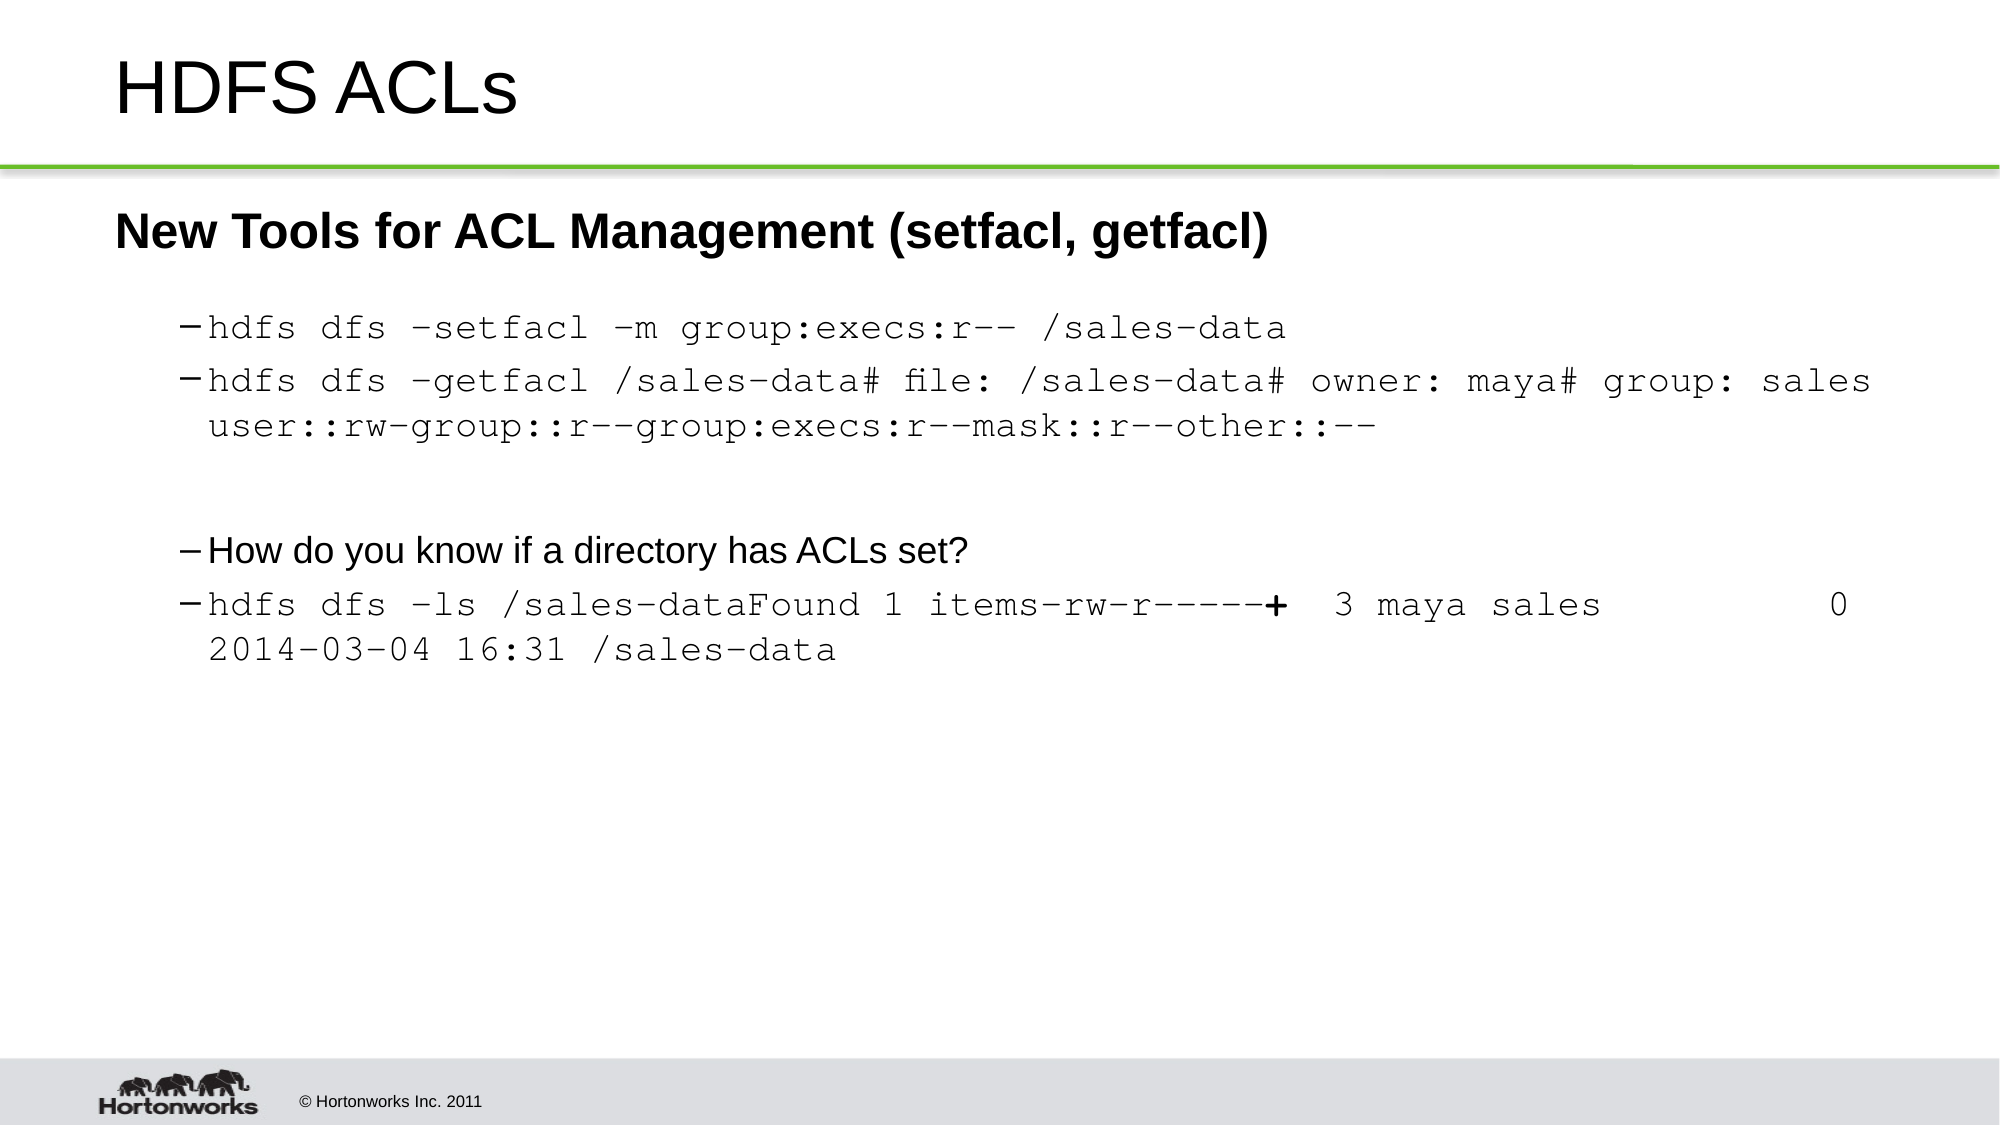

# HDFS ACLs
New Tools for ACL Management (setfacl, getfacl)

hdfs dfs -setfacl -m group:execs:r-- /sales-data
hdfs dfs -getfacl /sales-data # file: /sales-data # owner: maya # group: sales user::rw- group::r-- group:execs:r-- mask::r-- other::--

How do you know if a directory has ACLs set?
hdfs dfs -ls /sales-data Found 1 items -rw-r-----+  3 maya sales          0 2014-03-04 16:31 /sales-data